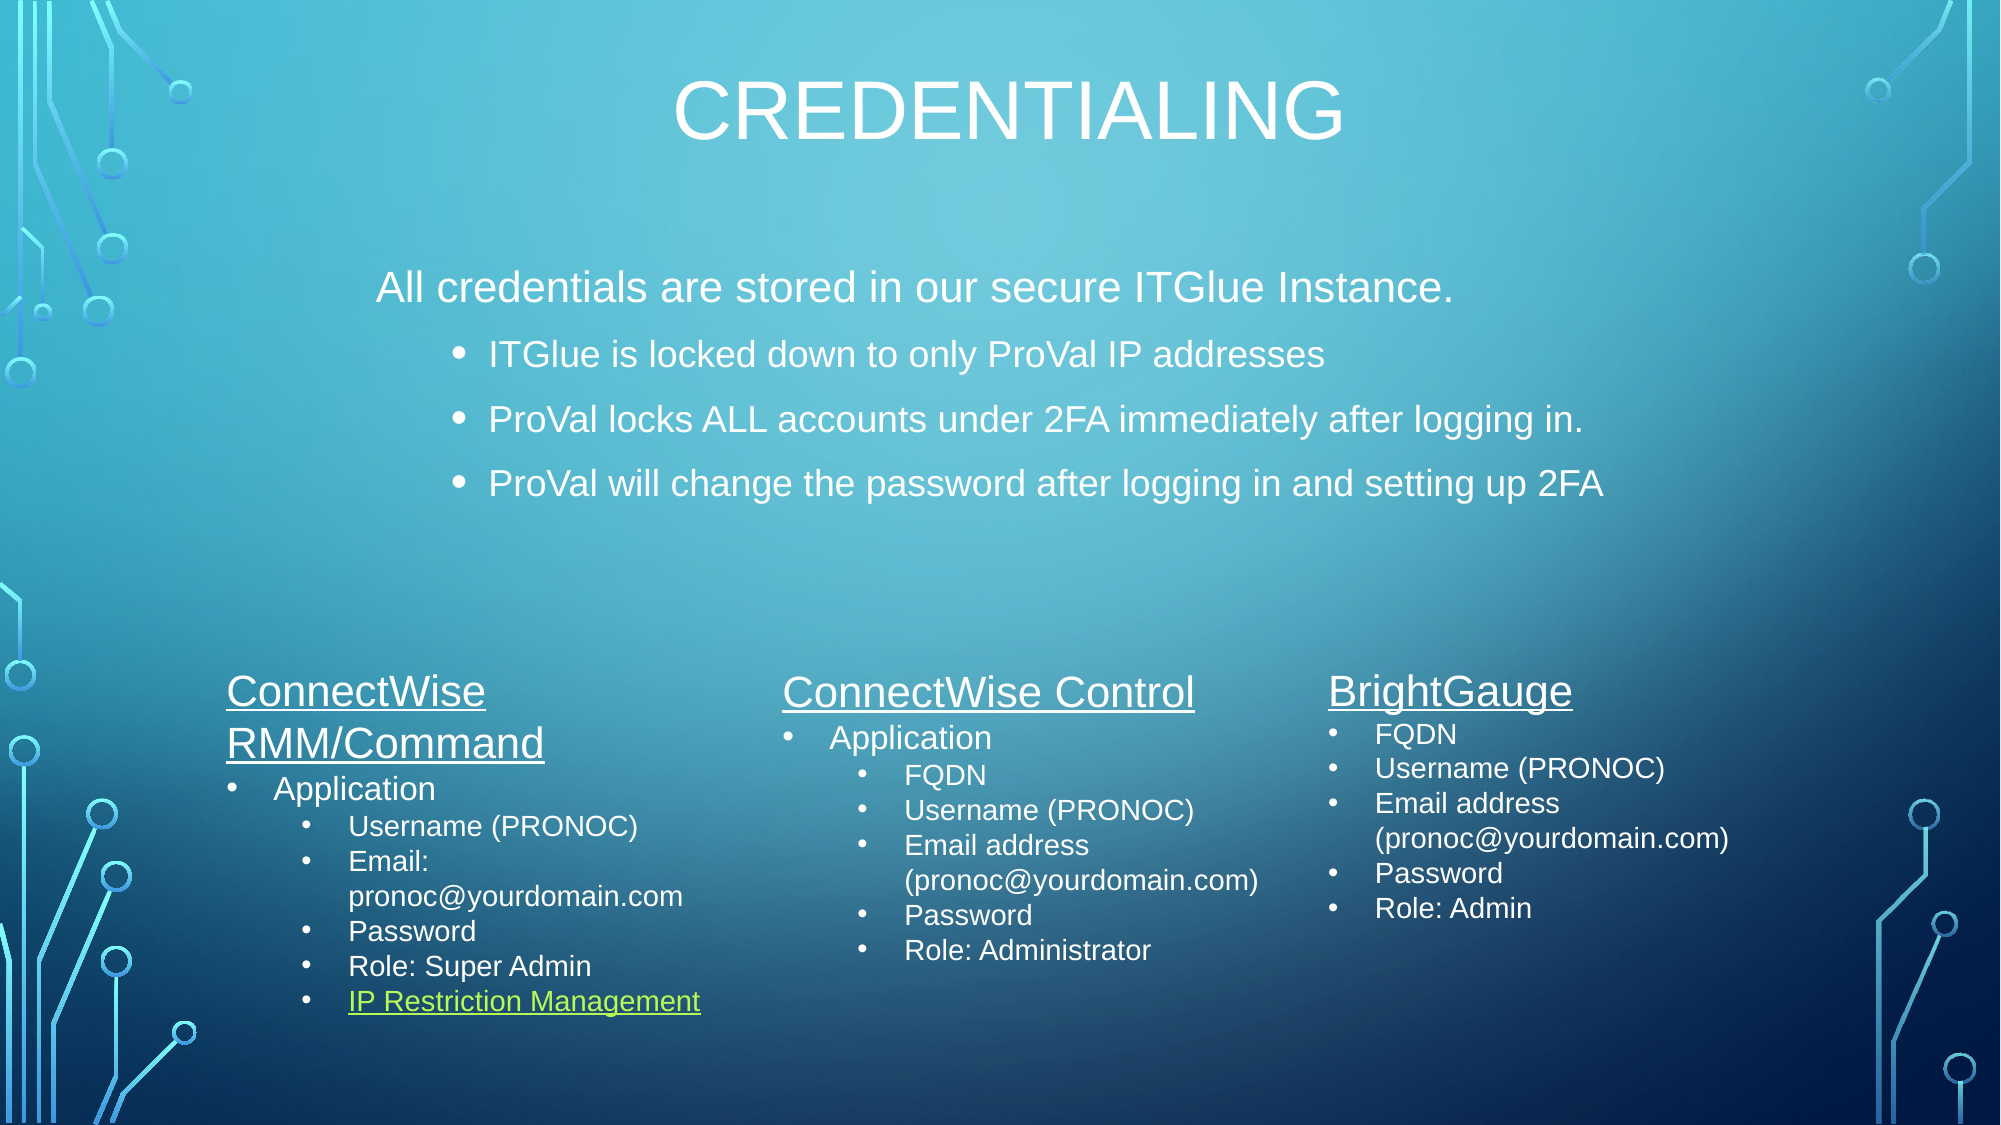

CREDENTIALING
All credentials are stored in our secure ITGlue Instance.
ITGlue is locked down to only ProVal IP addresses
ProVal locks ALL accounts under 2FA immediately after logging in.
ProVal will change the password after logging in and setting up 2FA

BrightGauge
FQDN
Username (PRONOC)
Email address (pronoc@yourdomain.com)
Password
Role: Admin
ConnectWise RMM/Command
Application
Username (PRONOC)
Email: pronoc@yourdomain.com
Password
Role: Super Admin
IP Restriction Management
ConnectWise Control
Application
FQDN
Username (PRONOC)
Email address (pronoc@yourdomain.com)
Password
Role: Administrator